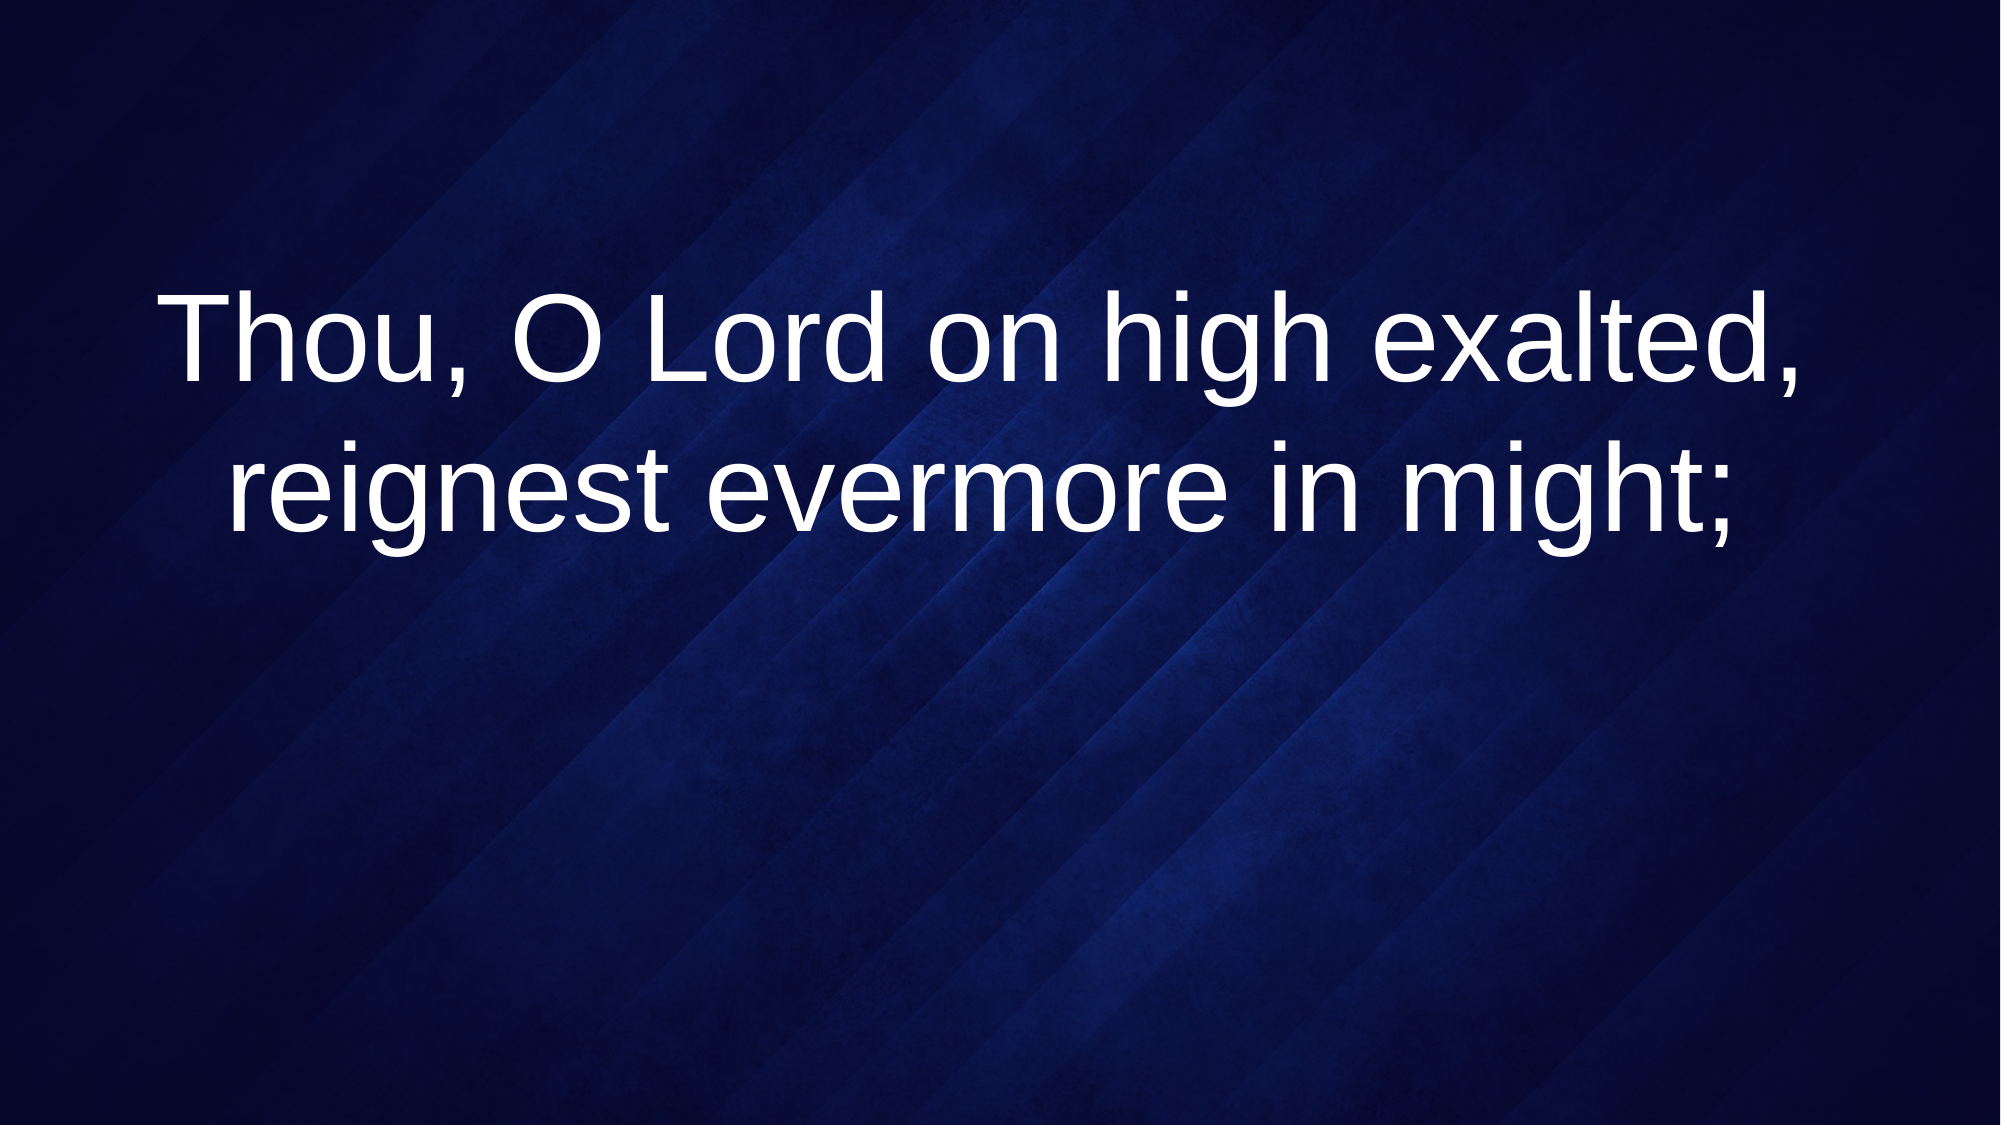

# Thou, O Lord on high exalted, reignest evermore in might;